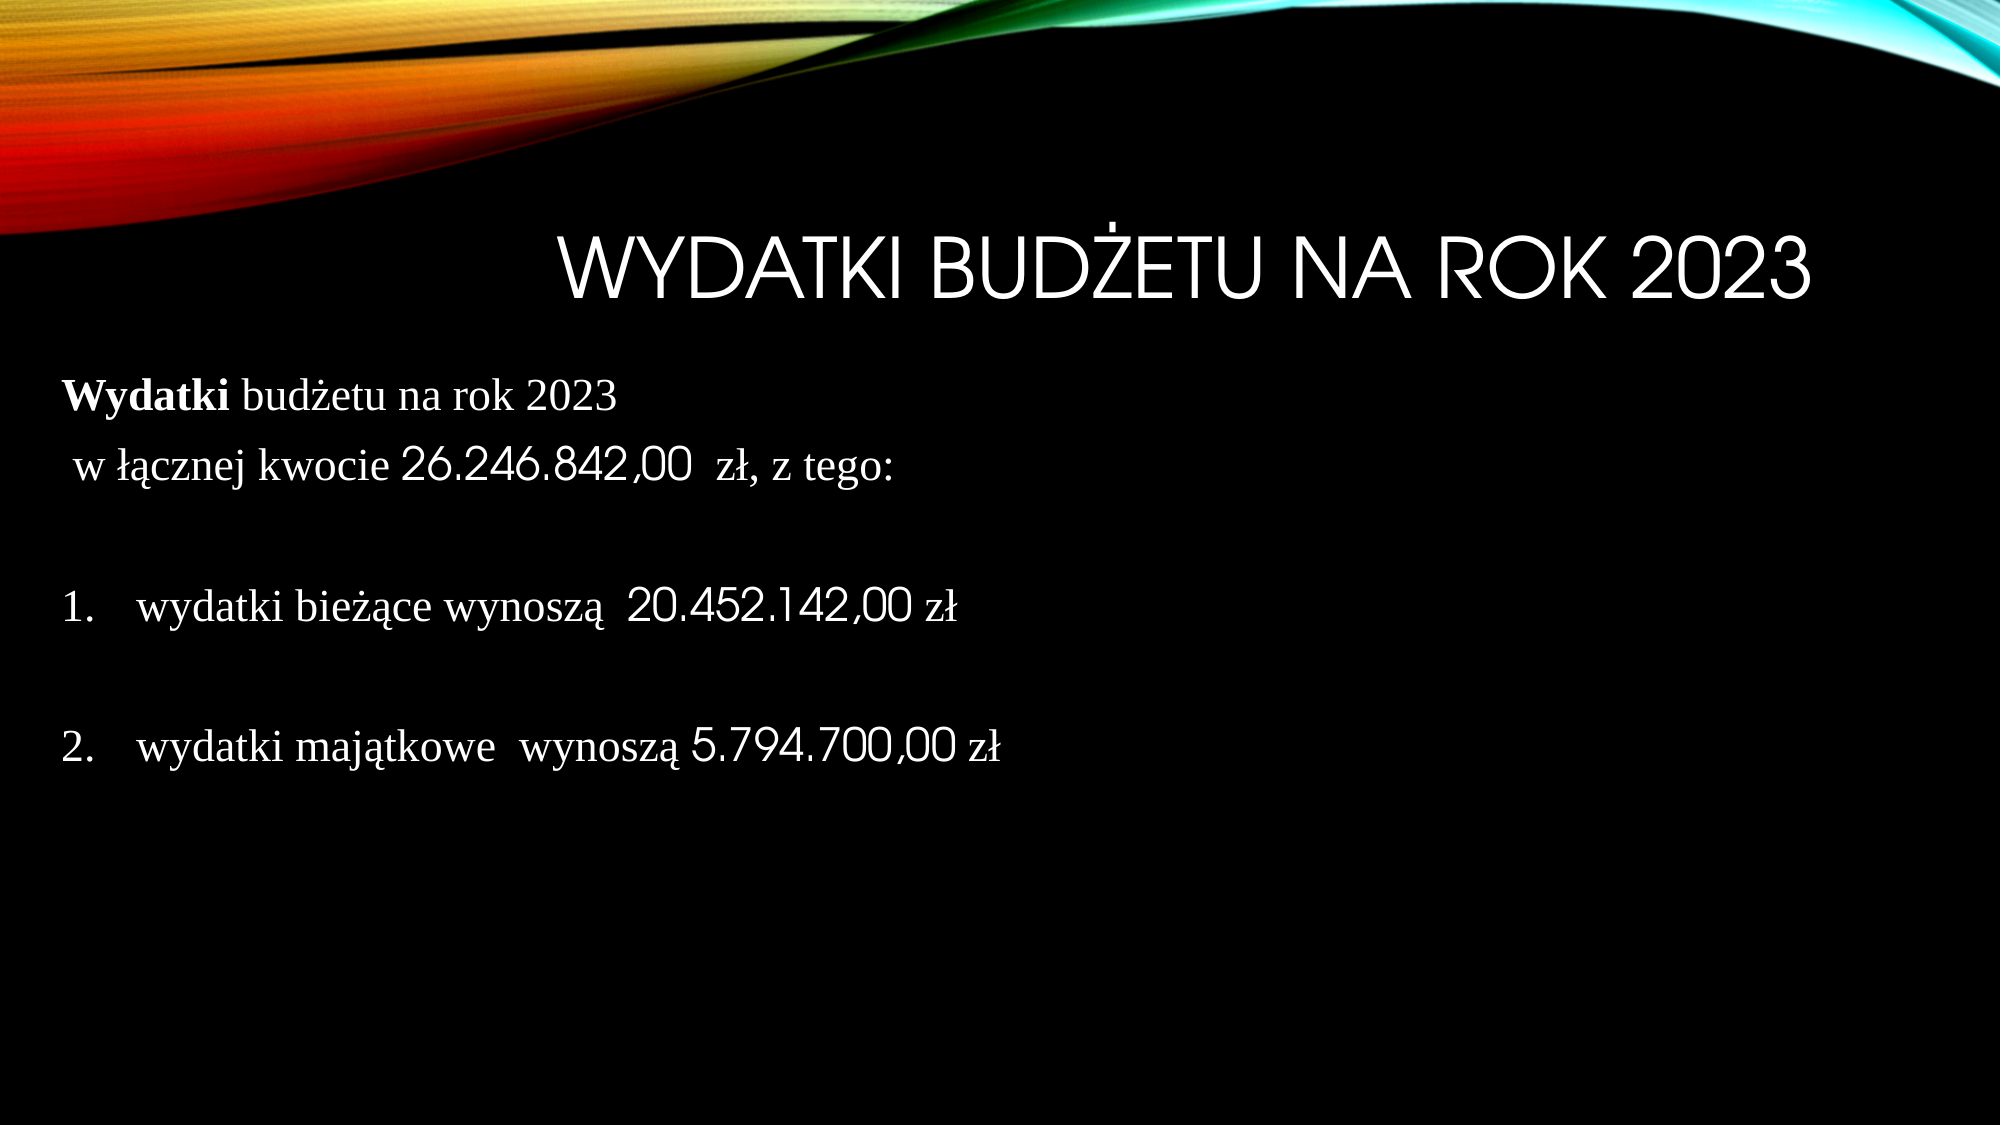

# Wydatki Budżetu na rok 2023
Wydatki budżetu na rok 2023
 w łącznej kwocie 26.246.842,00  zł, z tego:

wydatki bieżące wynoszą  20.452.142,00 zł

wydatki majątkowe  wynoszą 5.794.700,00 zł